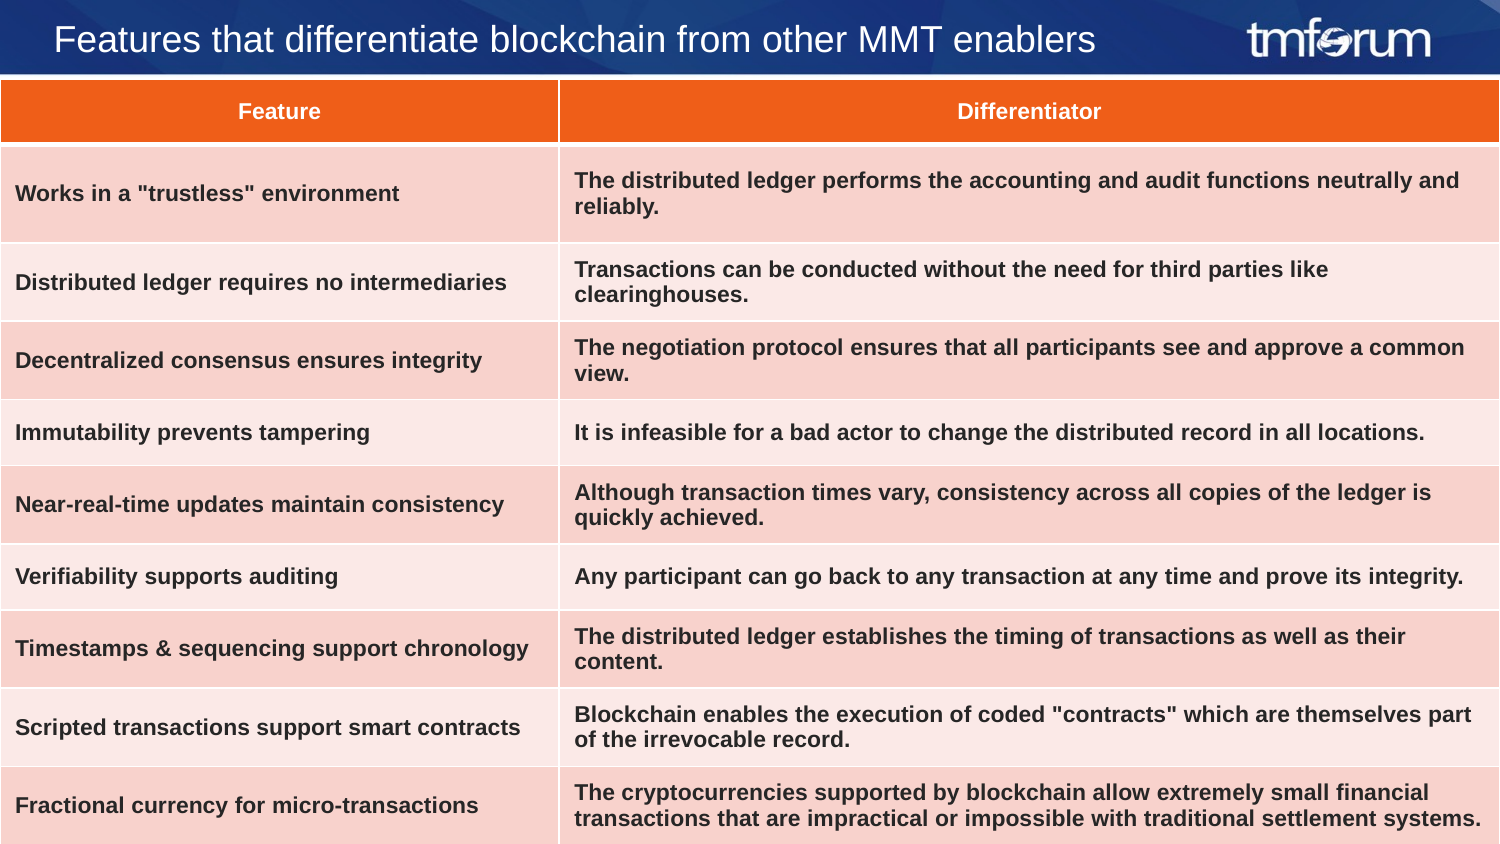

# Features that differentiate blockchain from other MMT enablers
| Feature | Differentiator |
| --- | --- |
| Works in a "trustless" environment | The distributed ledger performs the accounting and audit functions neutrally and reliably. |
| Distributed ledger requires no intermediaries | Transactions can be conducted without the need for third parties like clearinghouses. |
| Decentralized consensus ensures integrity | The negotiation protocol ensures that all participants see and approve a common view. |
| Immutability prevents tampering | It is infeasible for a bad actor to change the distributed record in all locations. |
| Near-real-time updates maintain consistency | Although transaction times vary, consistency across all copies of the ledger is quickly achieved. |
| Verifiability supports auditing | Any participant can go back to any transaction at any time and prove its integrity. |
| Timestamps & sequencing support chronology | The distributed ledger establishes the timing of transactions as well as their content. |
| Scripted transactions support smart contracts | Blockchain enables the execution of coded "contracts" which are themselves part of the irrevocable record. |
| Fractional currency for micro-transactions | The cryptocurrencies supported by blockchain allow extremely small financial transactions that are impractical or impossible with traditional settlement systems. |